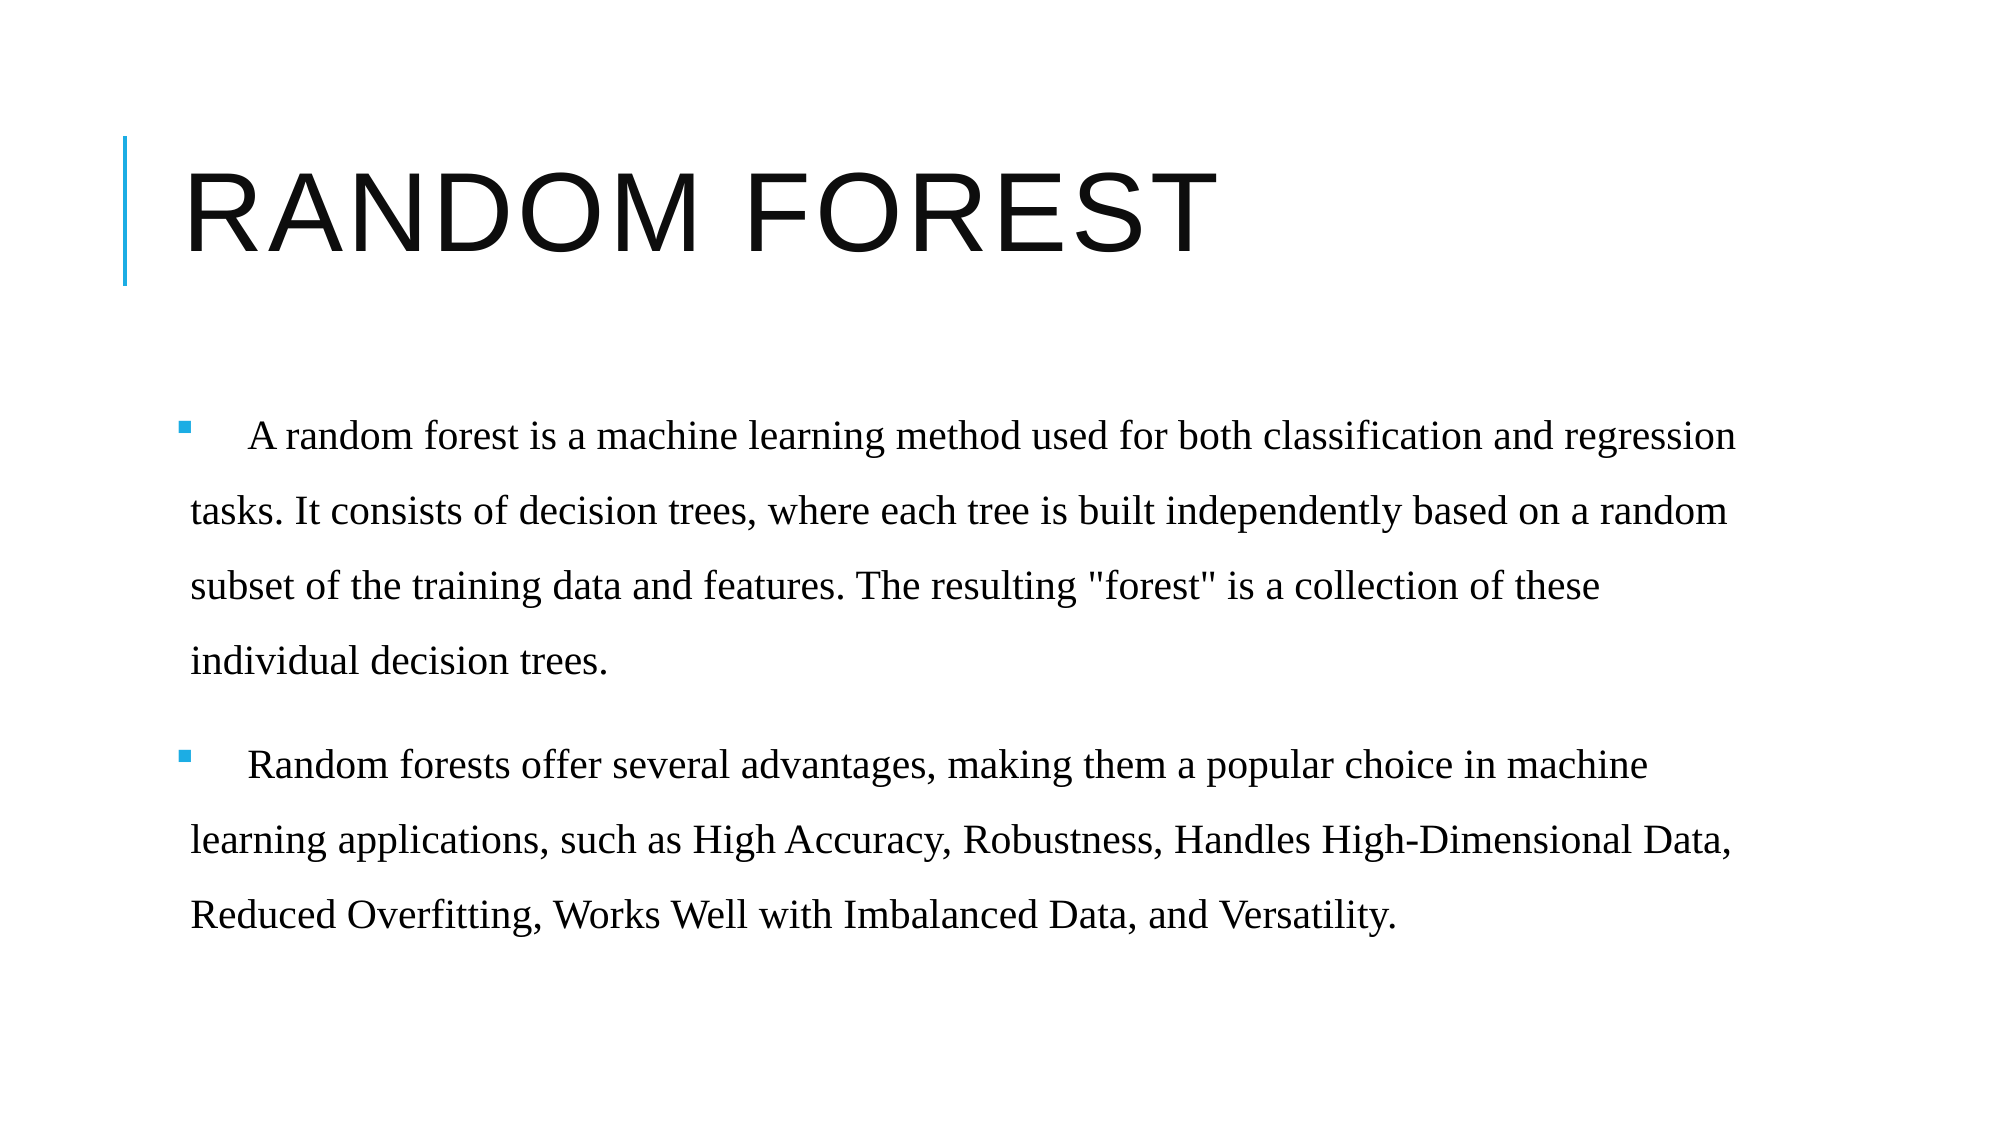

# Random Forest
     A random forest is a machine learning method used for both classification and regression tasks. It consists of decision trees, where each tree is built independently based on a random subset of the training data and features. The resulting "forest" is a collection of these individual decision trees.
     Random forests offer several advantages, making them a popular choice in machine learning applications, such as High Accuracy, Robustness, Handles High-Dimensional Data, Reduced Overfitting, Works Well with Imbalanced Data, and Versatility.